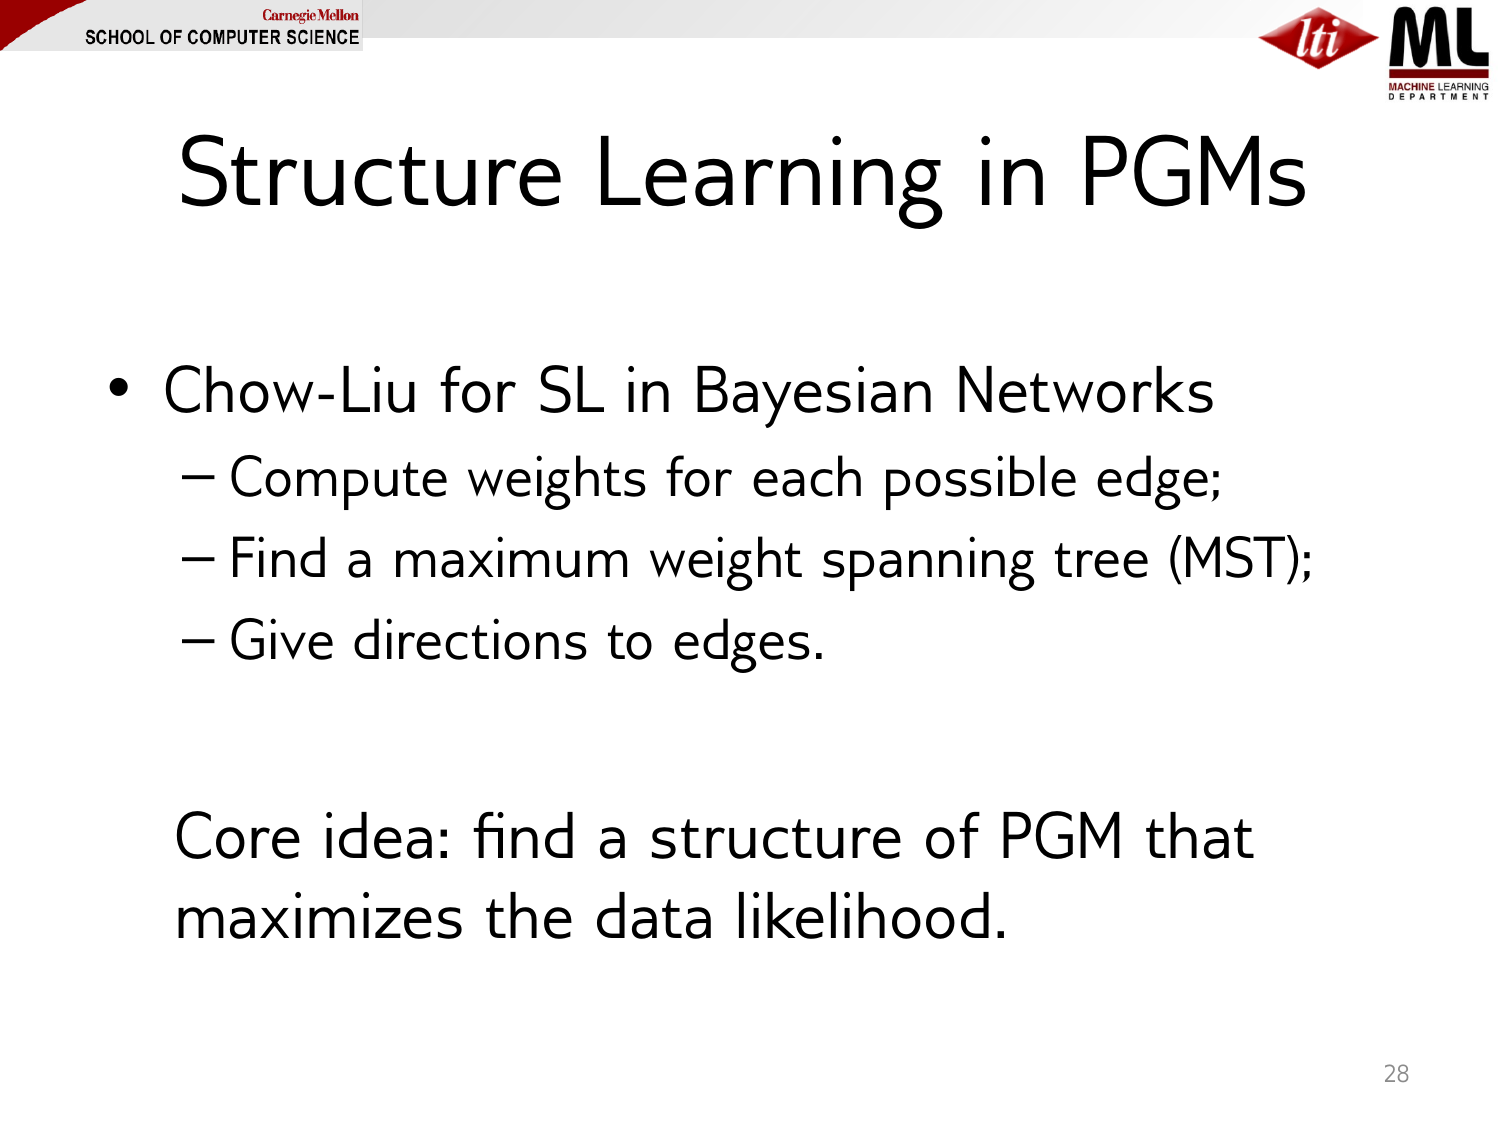

# Structure Learning in PGMs
Chow-Liu for SL in Bayesian Networks
Compute weights for each possible edge;
Find a maximum weight spanning tree (MST);
Give directions to edges.

Core idea: find a structure of PGM that maximizes the data likelihood.
28